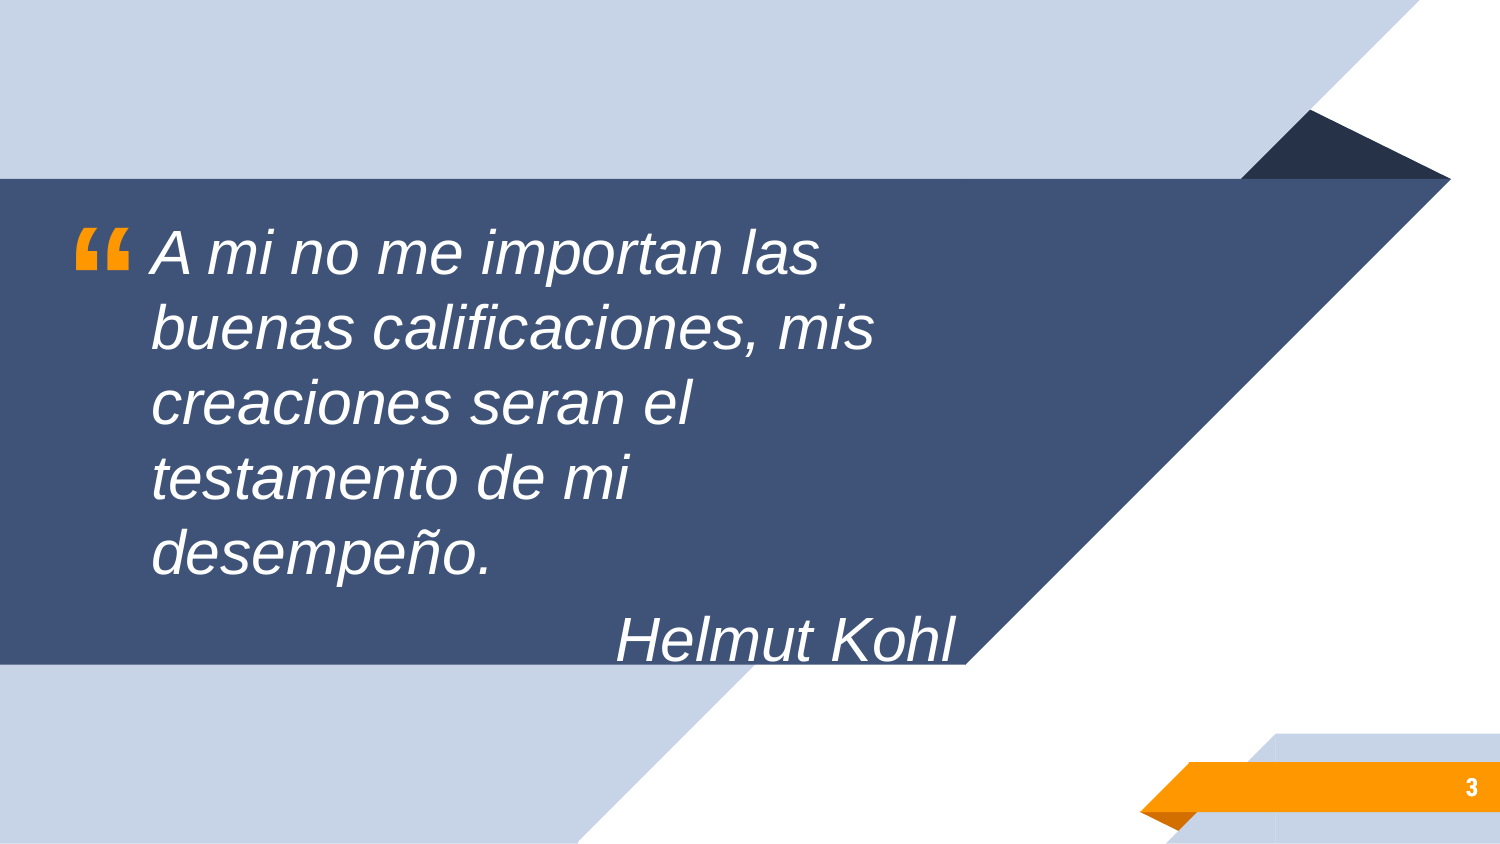

A mi no me importan las buenas calificaciones, mis creaciones seran el testamento de mi desempeño.
Helmut Kohl
3
3